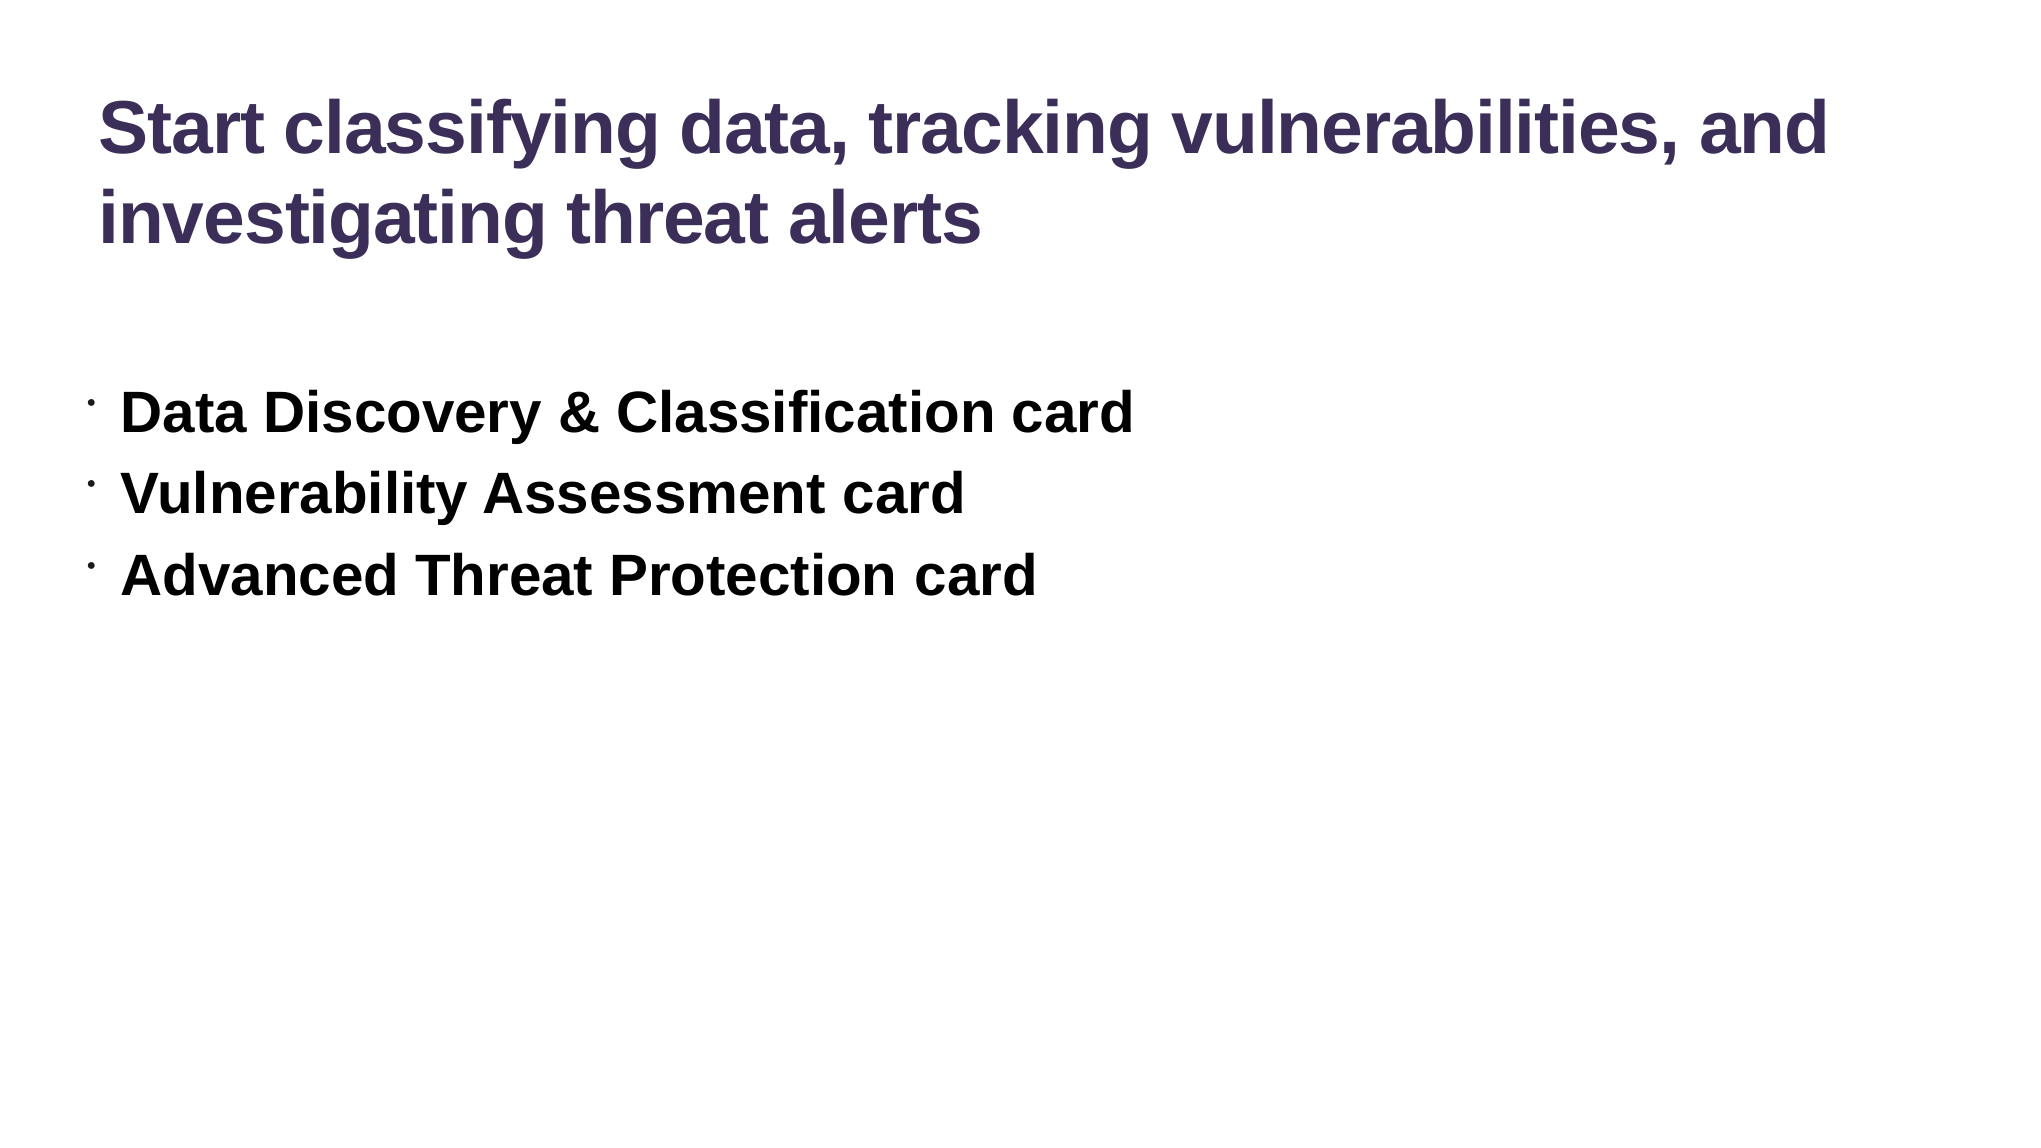

# Start classifying data, tracking vulnerabilities, and investigating threat alerts
Data Discovery & Classification card
Vulnerability Assessment card
Advanced Threat Protection card